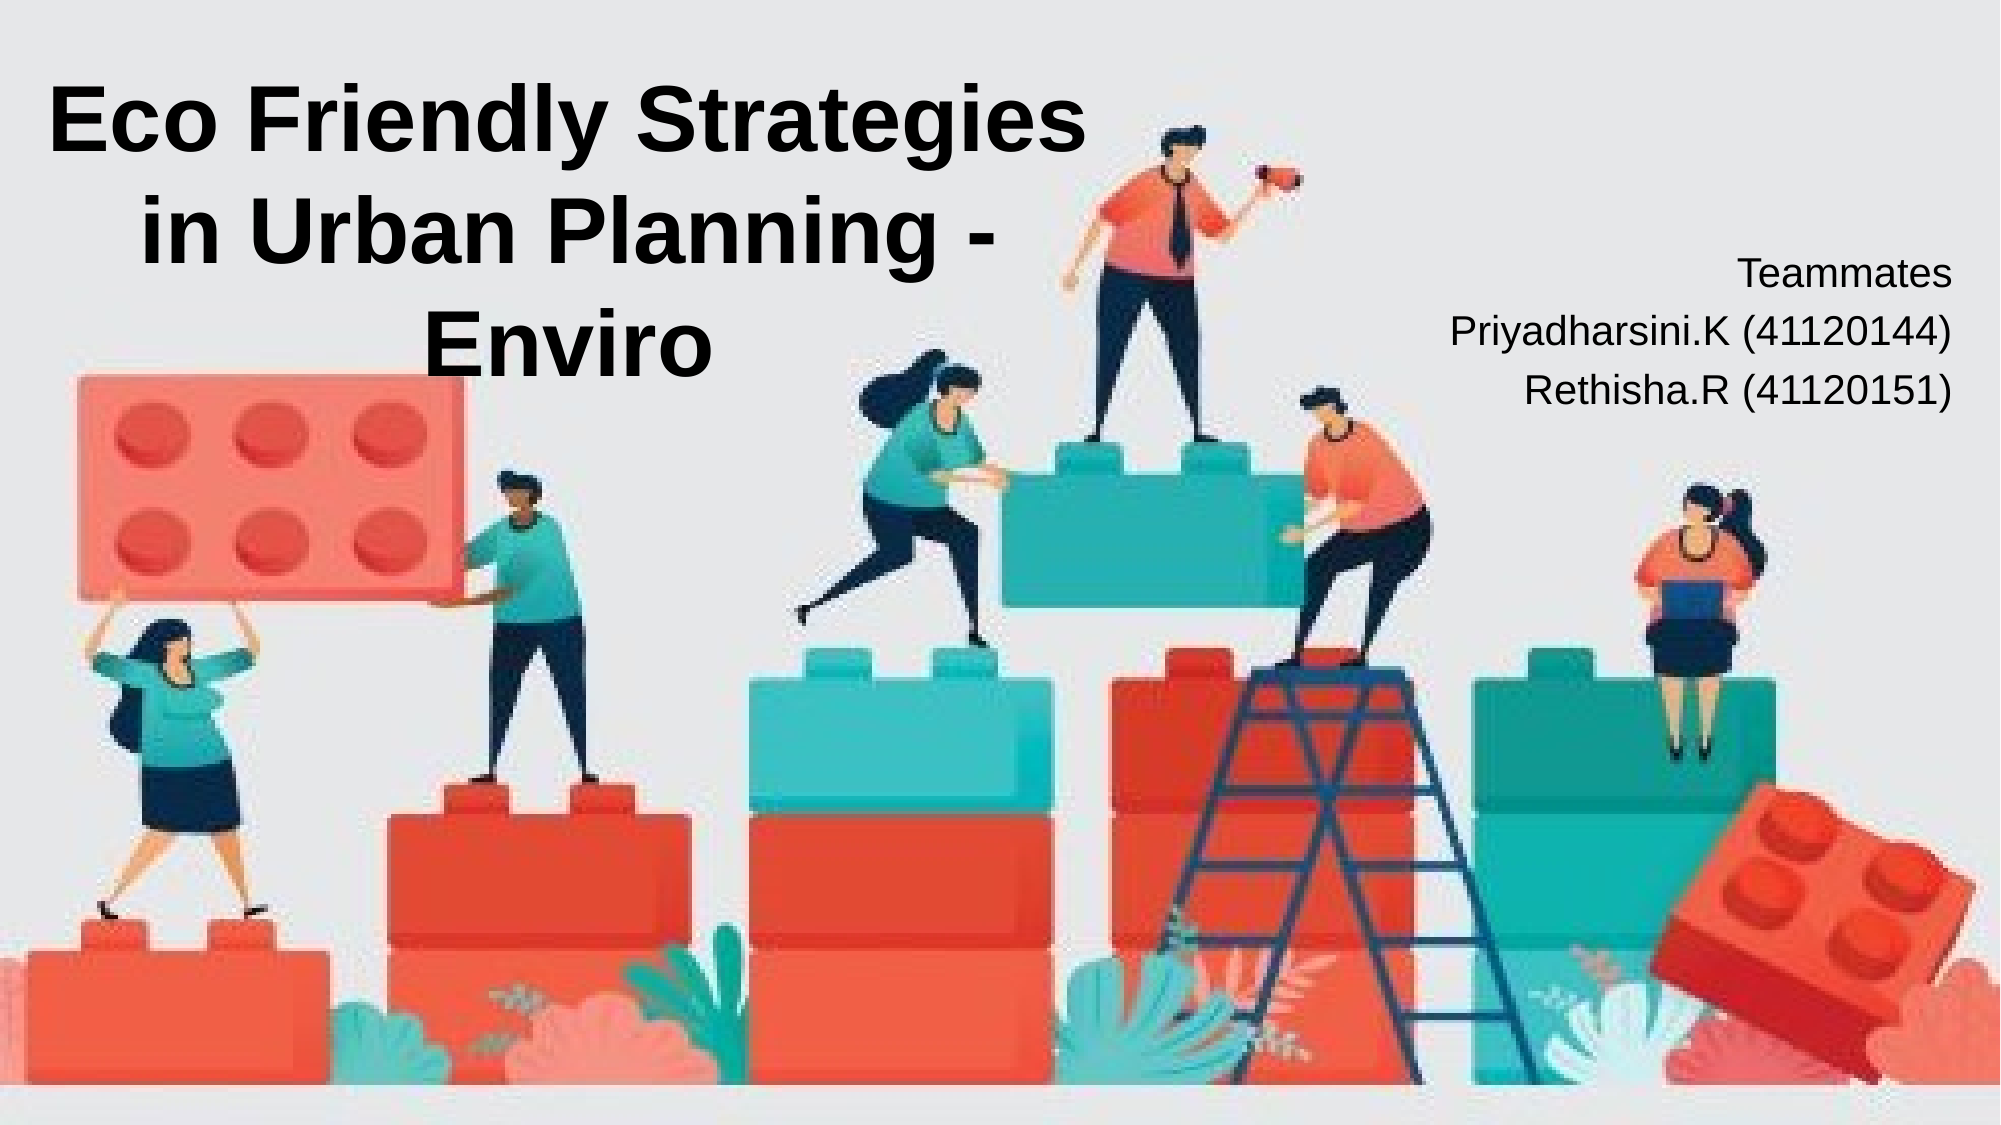

# Eco Friendly Strategies in Urban Planning - Enviro
Teammates
Priyadharsini.K (41120144)
 Rethisha.R (41120151)